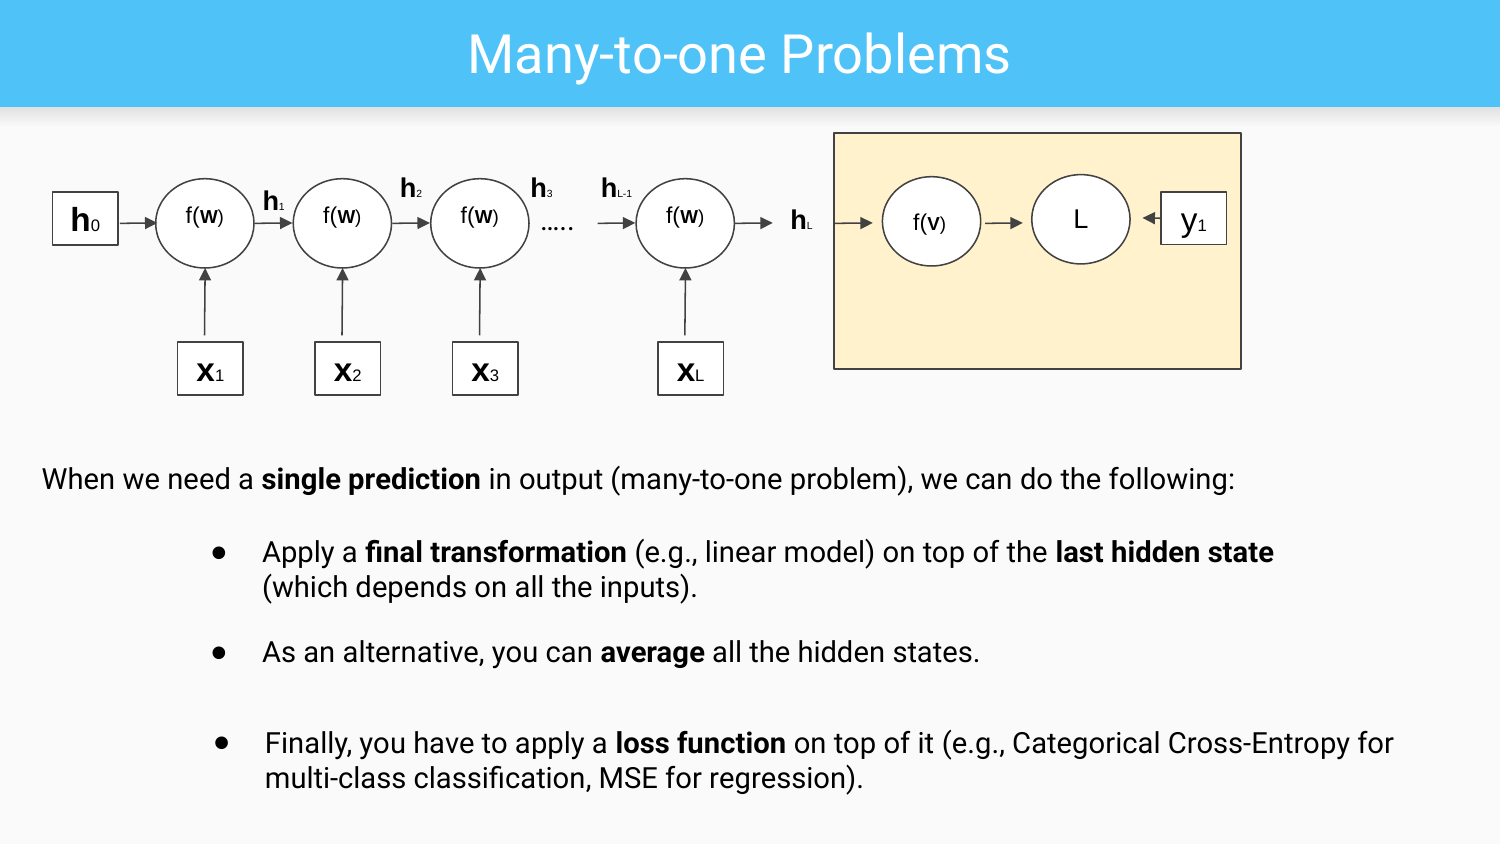

# Many-to-one Problems

h2
h3
hL-1
h1

f(V)
f(W)
f(W)
f(W)
f(W)
…..
L
hL
y1
h0
x1
x2
x3
xL
When we need a single prediction in output (many-to-one problem), we can do the following:
Apply a final transformation (e.g., linear model) on top of the last hidden state (which depends on all the inputs).
As an alternative, you can average all the hidden states.
Finally, you have to apply a loss function on top of it (e.g., Categorical Cross-Entropy for multi-class classification, MSE for regression).